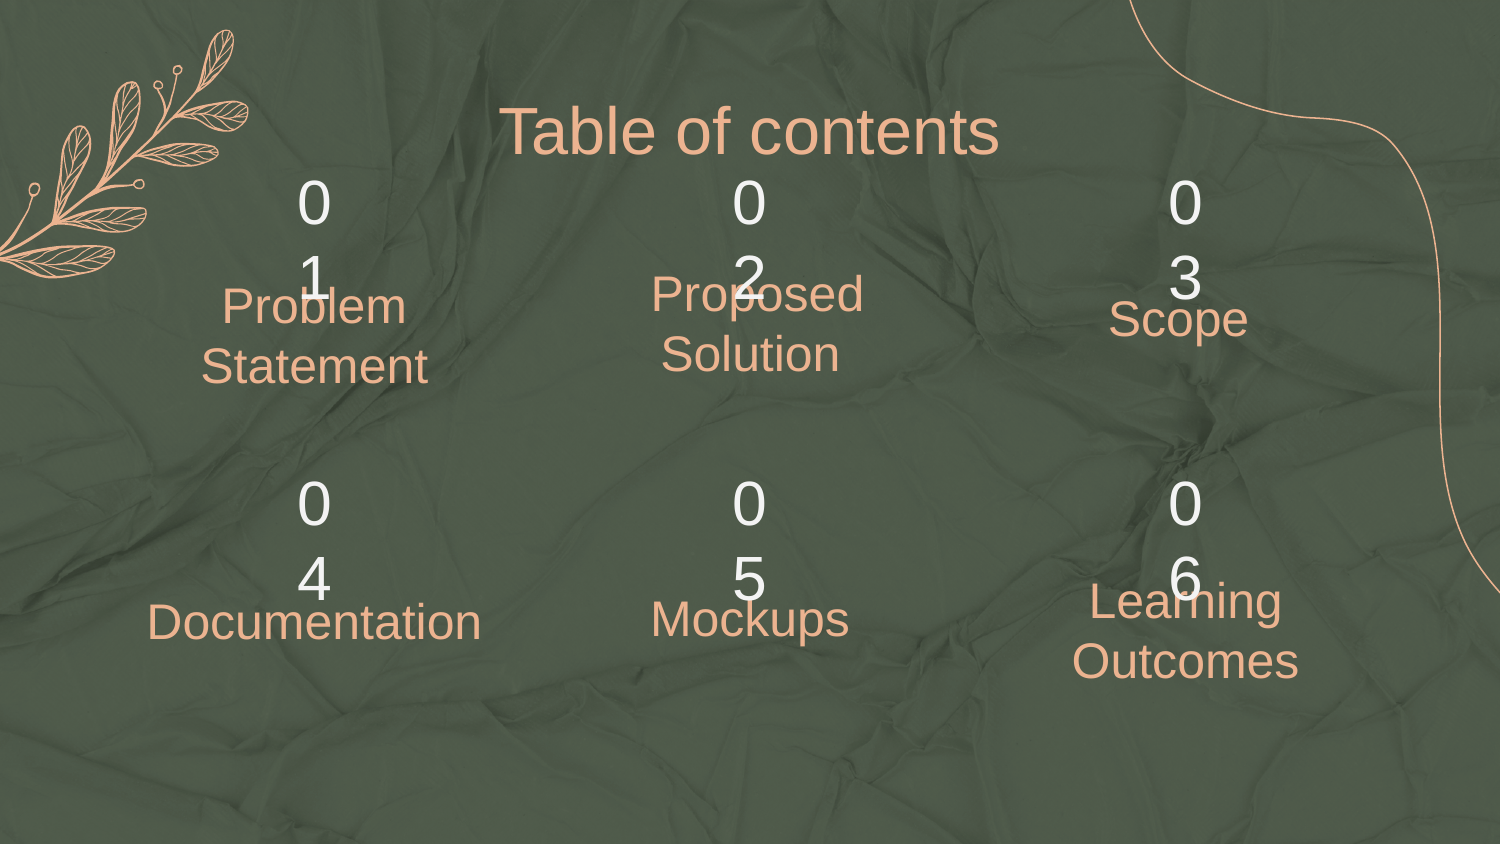

# Table of contents
01
02
03
Scope
Problem Statement
Proposed Solution
04
05
06
Learning Outcomes
Mockups
Documentation